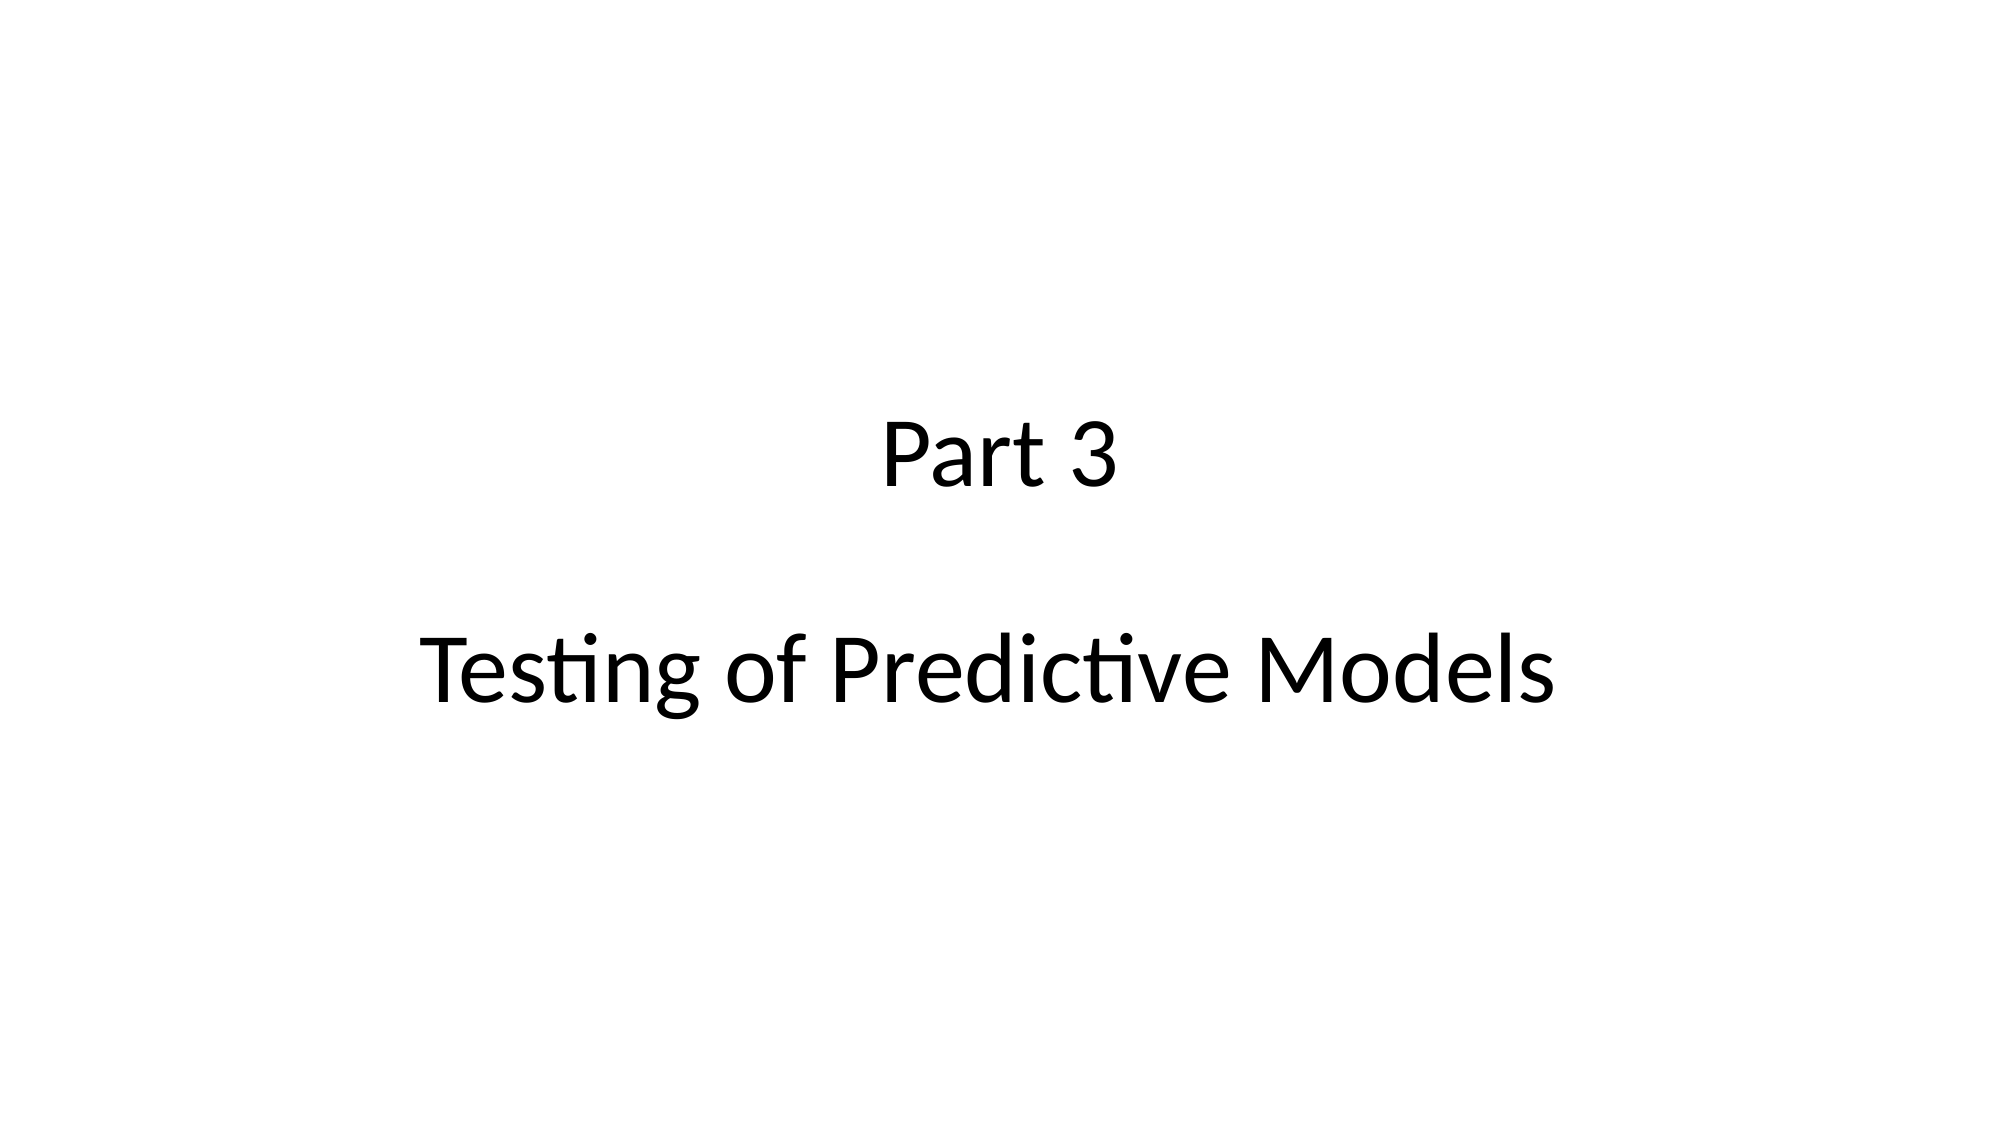

# Part 3 Testing of Predictive Models